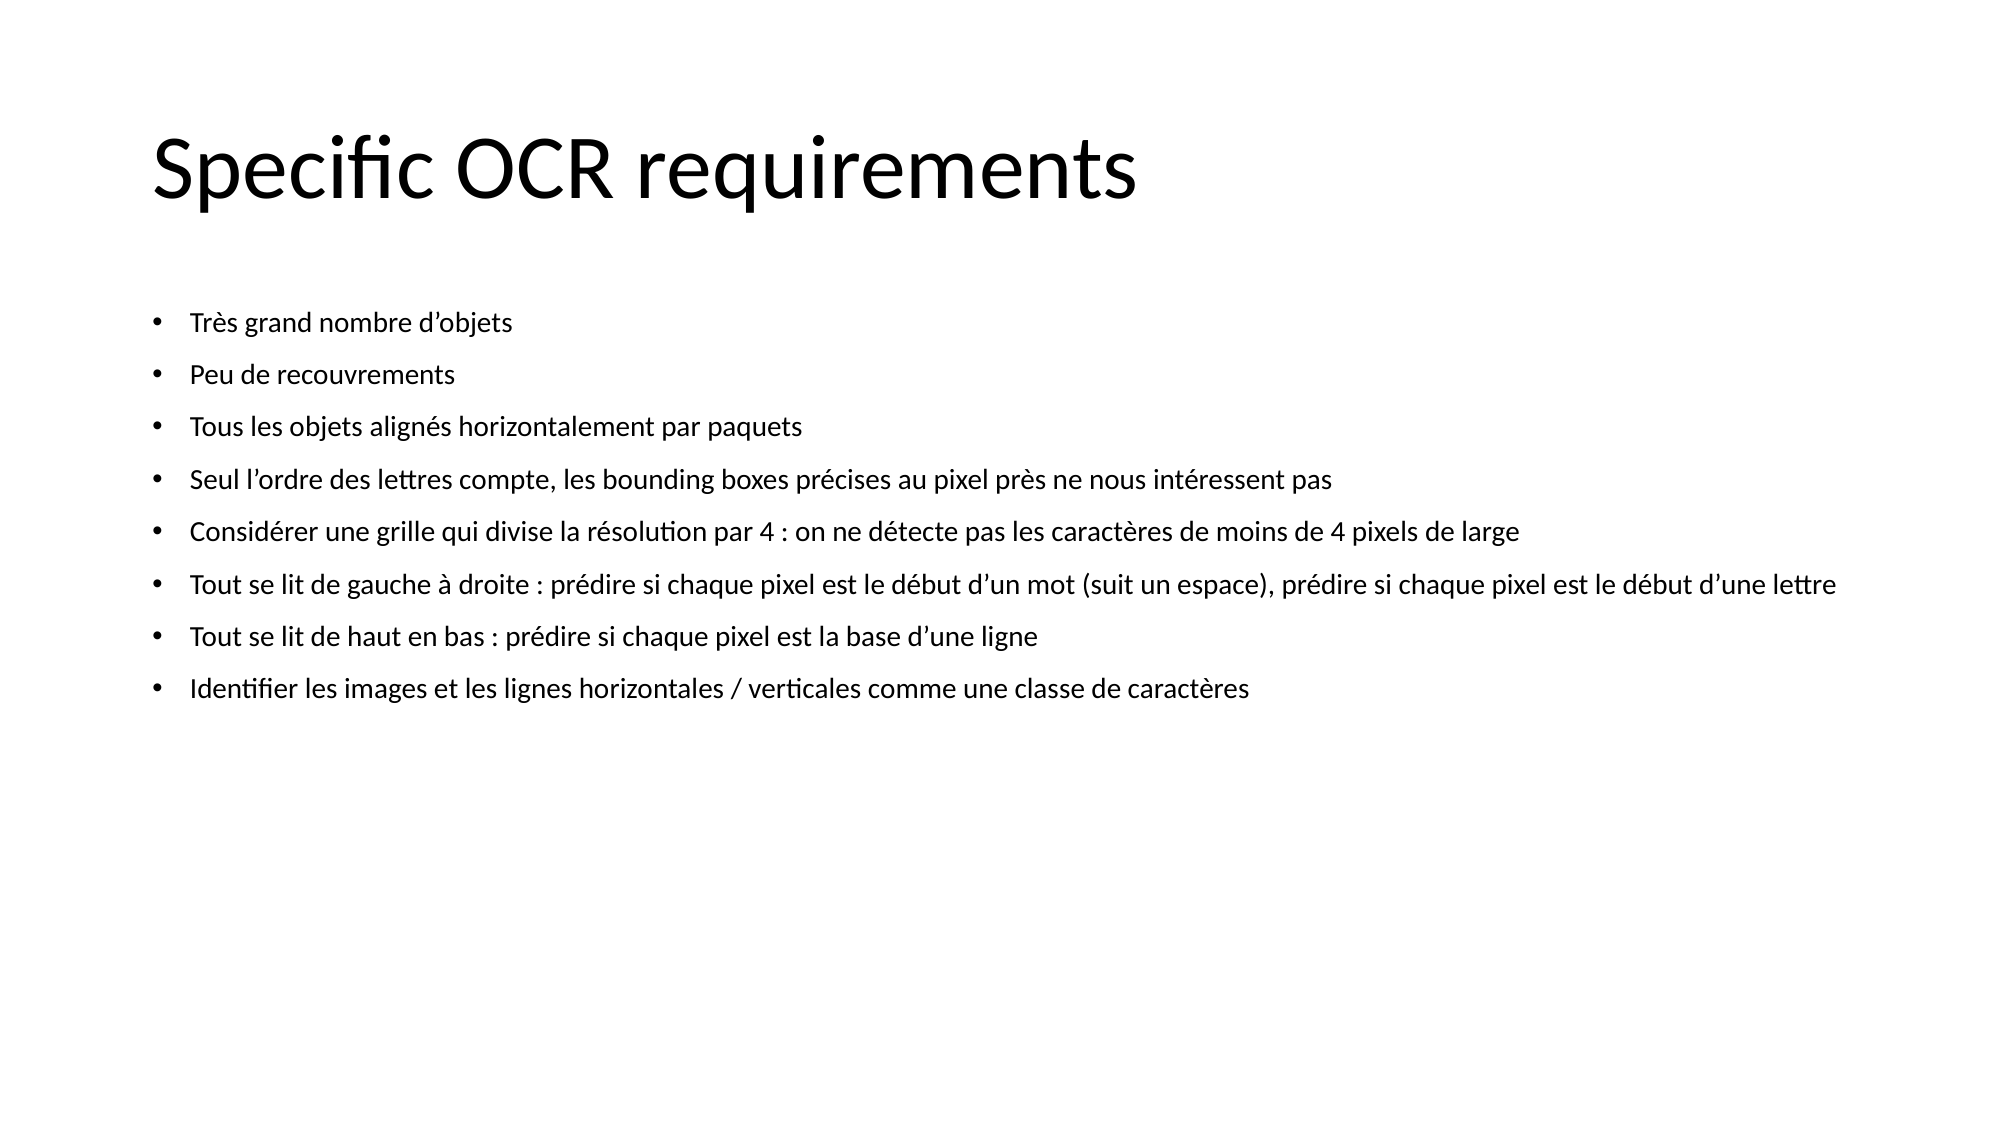

# Specific OCR requirements
Très grand nombre d’objets
Peu de recouvrements
Tous les objets alignés horizontalement par paquets
Seul l’ordre des lettres compte, les bounding boxes précises au pixel près ne nous intéressent pas
Considérer une grille qui divise la résolution par 4 : on ne détecte pas les caractères de moins de 4 pixels de large
Tout se lit de gauche à droite : prédire si chaque pixel est le début d’un mot (suit un espace), prédire si chaque pixel est le début d’une lettre
Tout se lit de haut en bas : prédire si chaque pixel est la base d’une ligne
Identifier les images et les lignes horizontales / verticales comme une classe de caractères